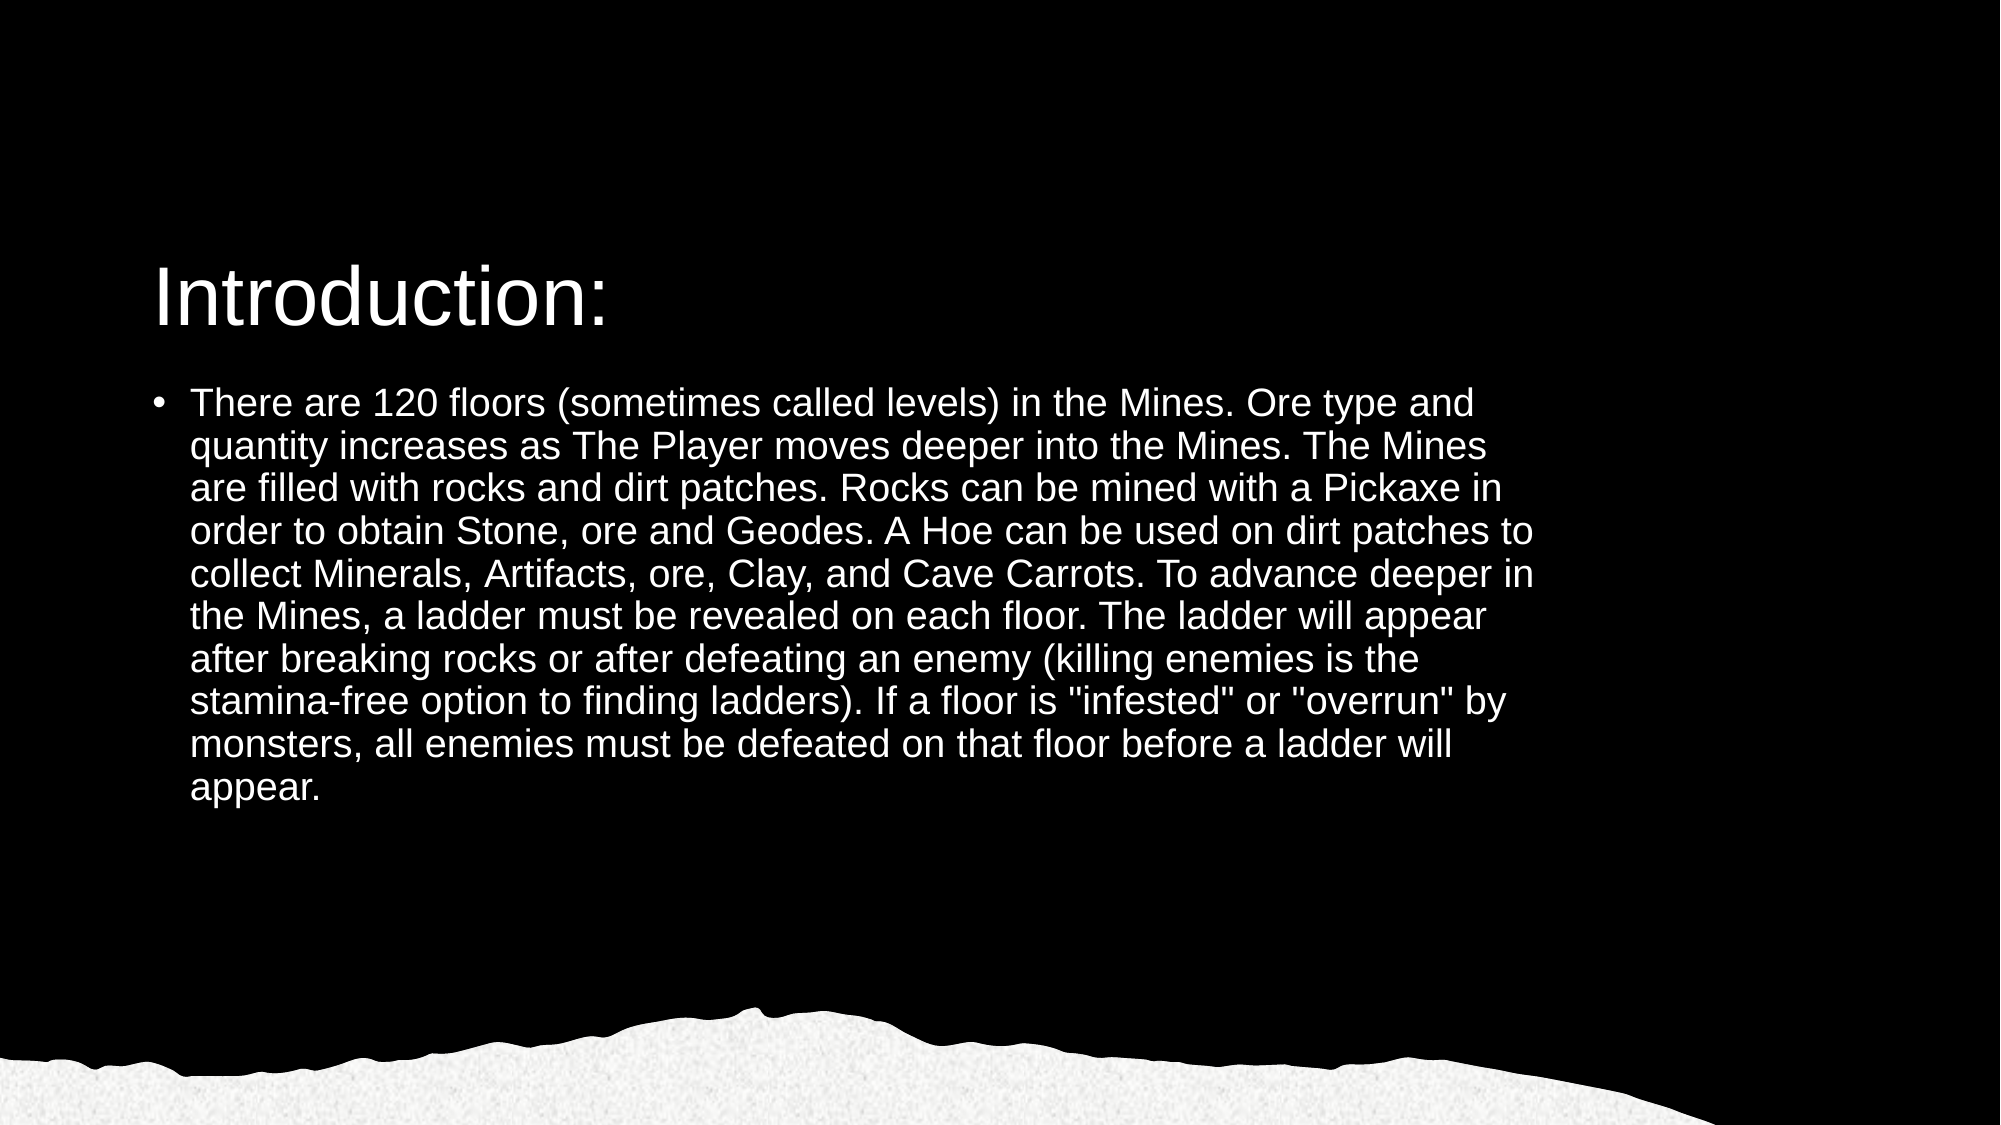

# Introduction:
There are 120 floors (sometimes called levels) in the Mines. Ore type and quantity increases as The Player moves deeper into the Mines. The Mines are filled with rocks and dirt patches. Rocks can be mined with a Pickaxe in order to obtain Stone, ore and Geodes. A Hoe can be used on dirt patches to collect Minerals, Artifacts, ore, Clay, and Cave Carrots. To advance deeper in the Mines, a ladder must be revealed on each floor. The ladder will appear after breaking rocks or after defeating an enemy (killing enemies is the stamina-free option to finding ladders). If a floor is "infested" or "overrun" by monsters, all enemies must be defeated on that floor before a ladder will appear.